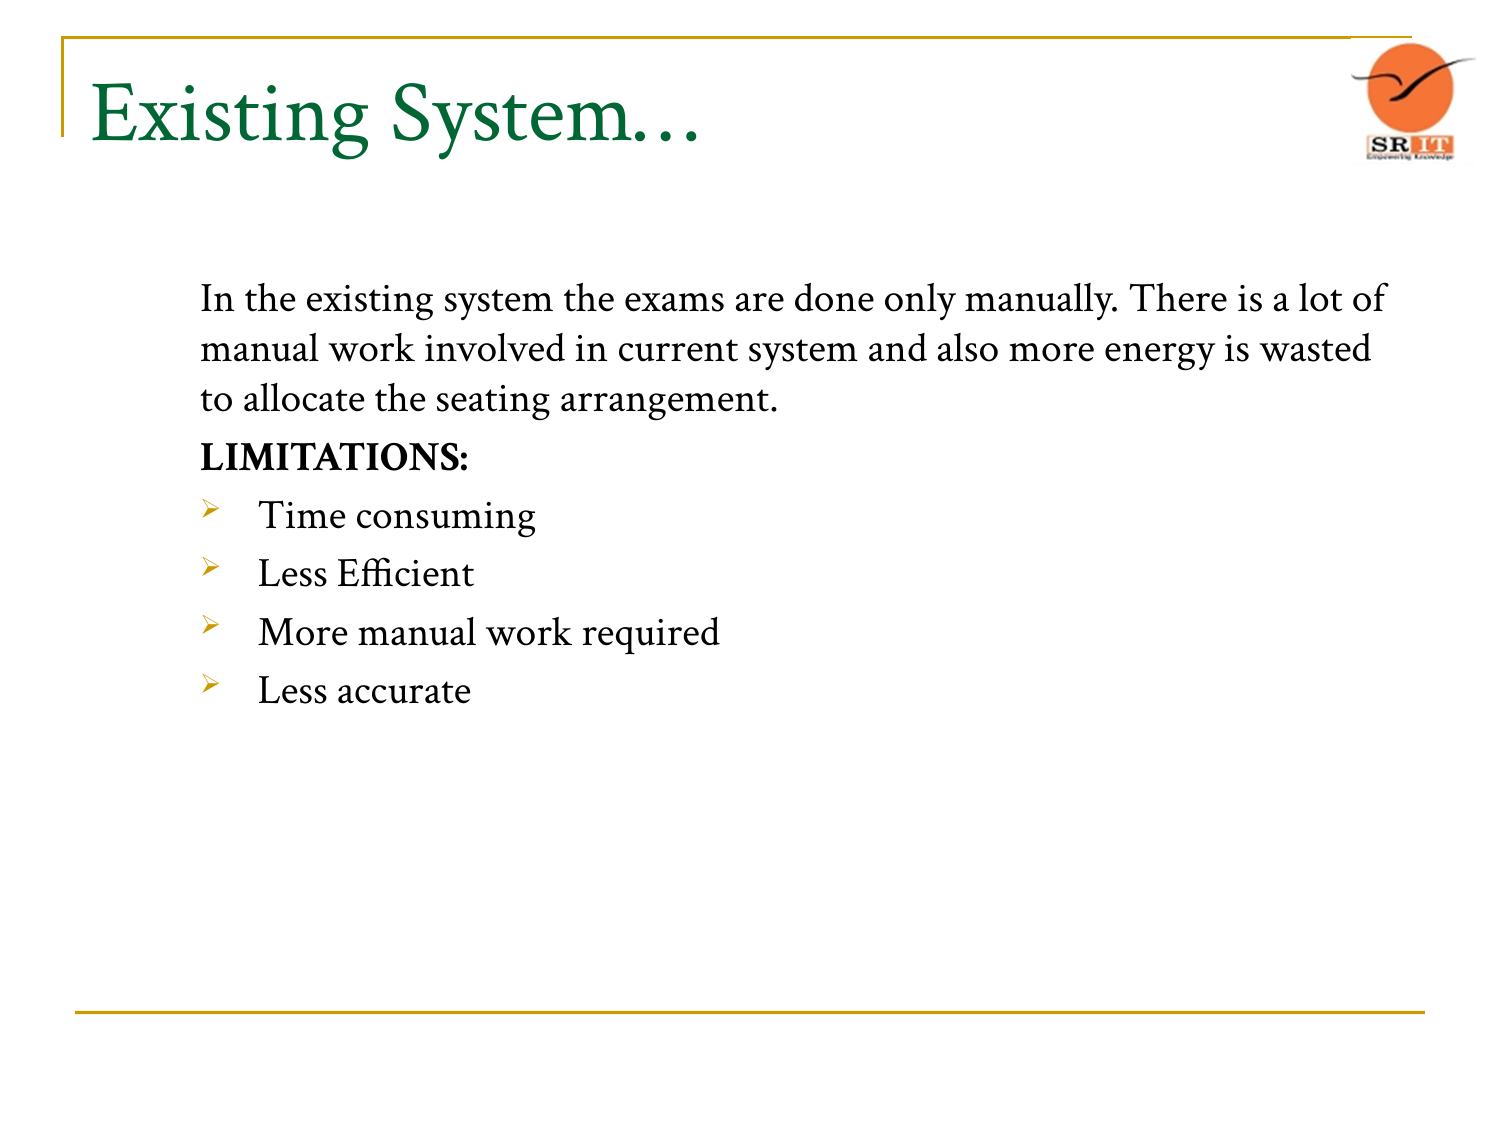

# Existing System…
In the existing system the exams are done only manually. There is a lot of manual work involved in current system and also more energy is wasted to allocate the seating arrangement.
LIMITATIONS:
Time consuming
Less Efficient
More manual work required
Less accurate